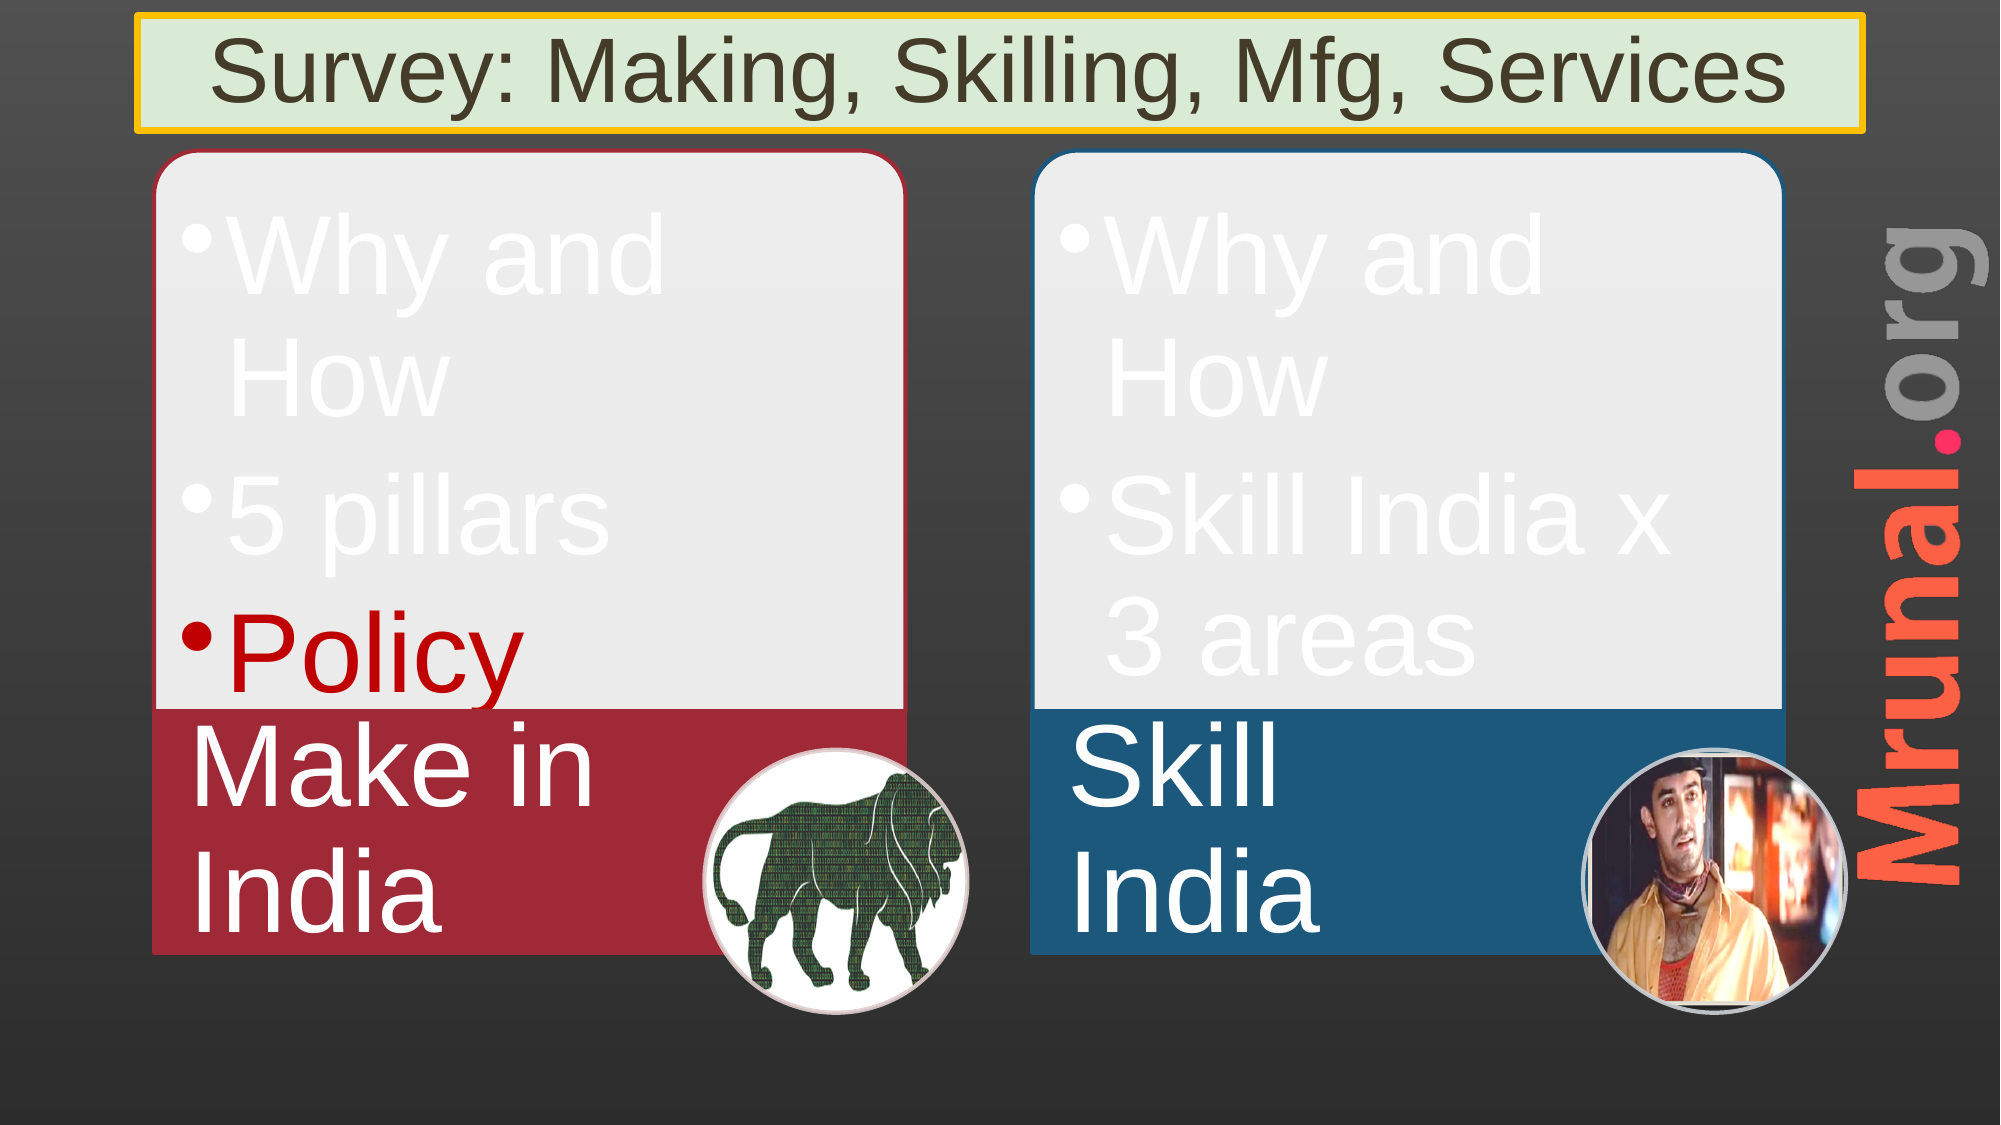

# Survey: Making, Skilling, Mfg, Services
Why and How
5 pillars
Policy intervention
Make in India
Why and How
Skill India x 3 areas
Skill India